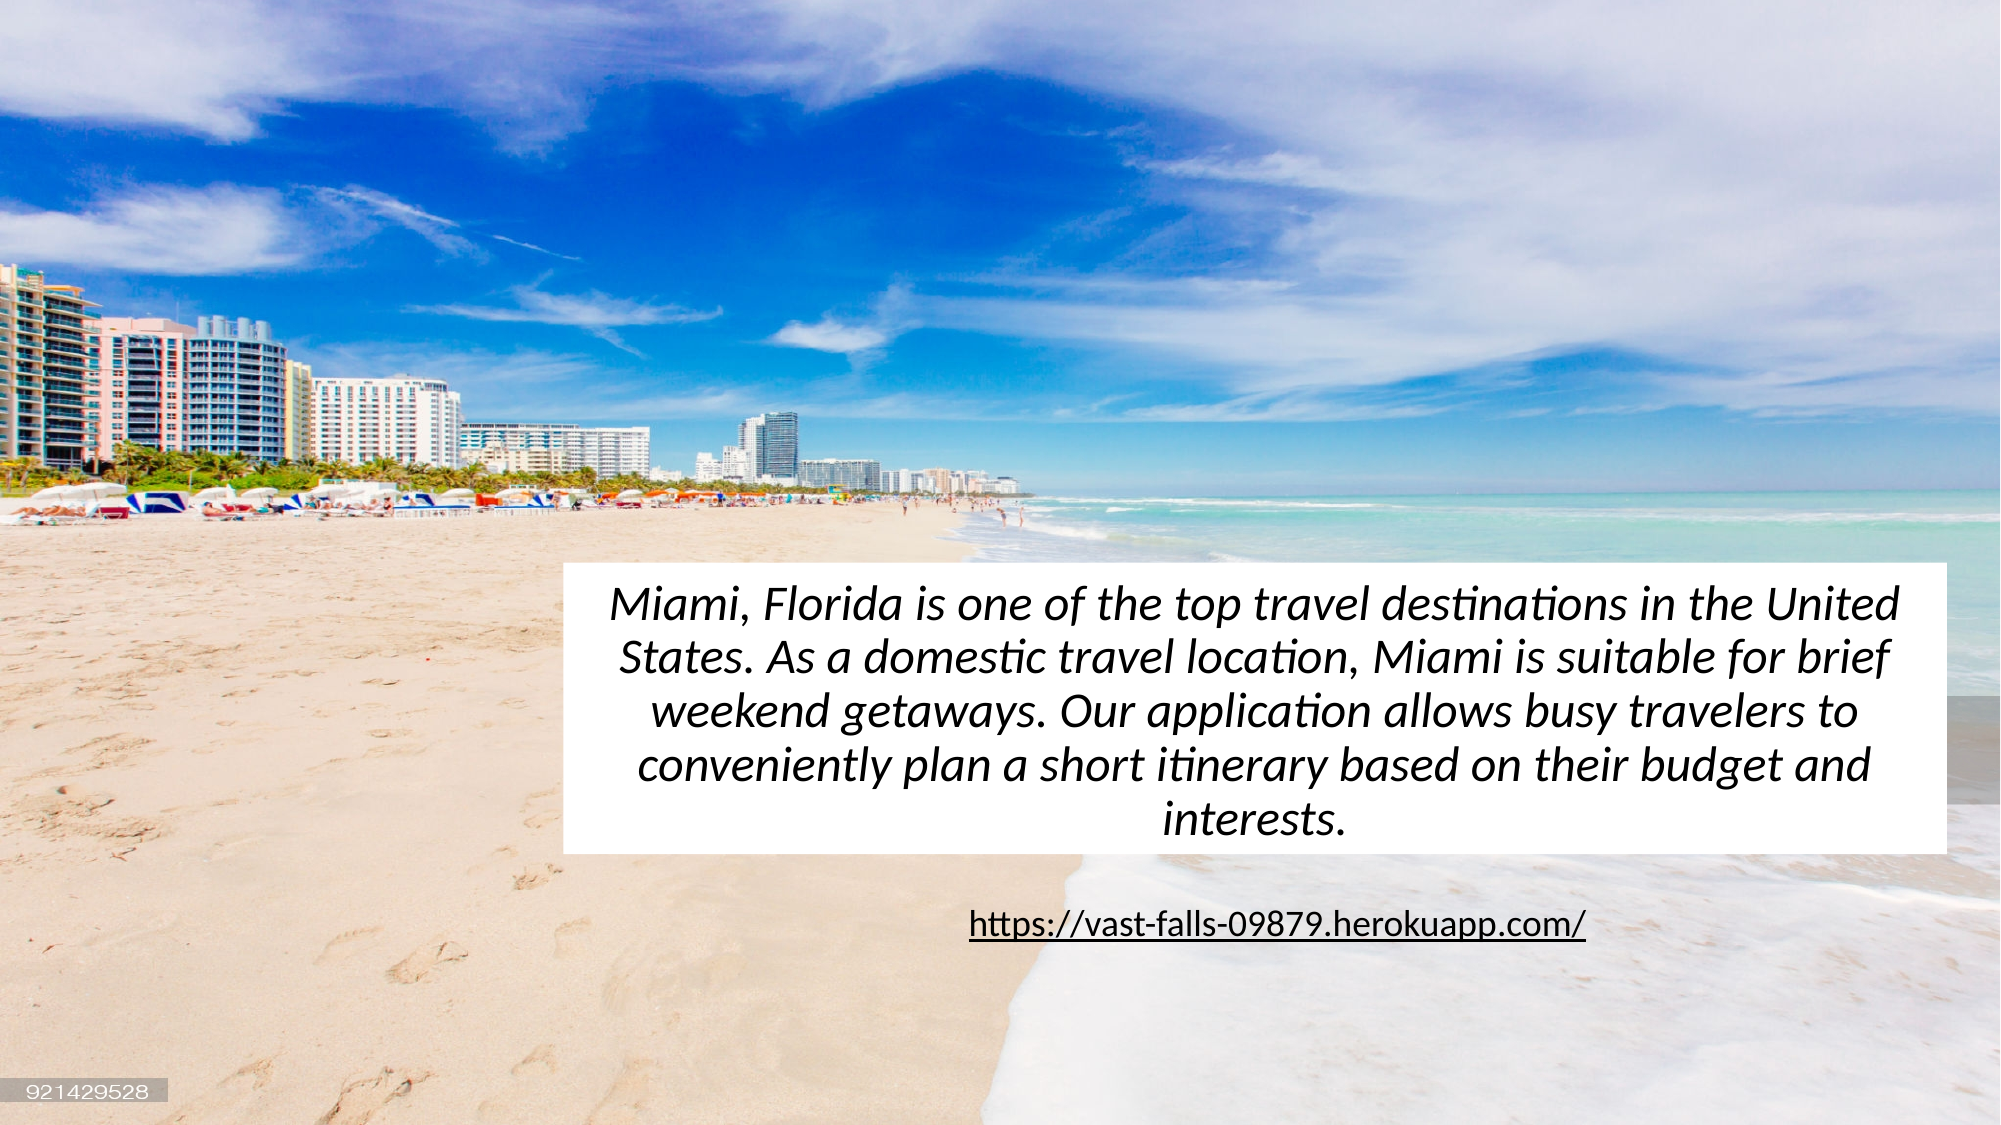

# Miami, Florida is one of the top travel destinations in the United States. As a domestic travel location, Miami is suitable for brief weekend getaways. Our application allows busy travelers to conveniently plan a short itinerary based on their budget and interests.
https://vast-falls-09879.herokuapp.com/